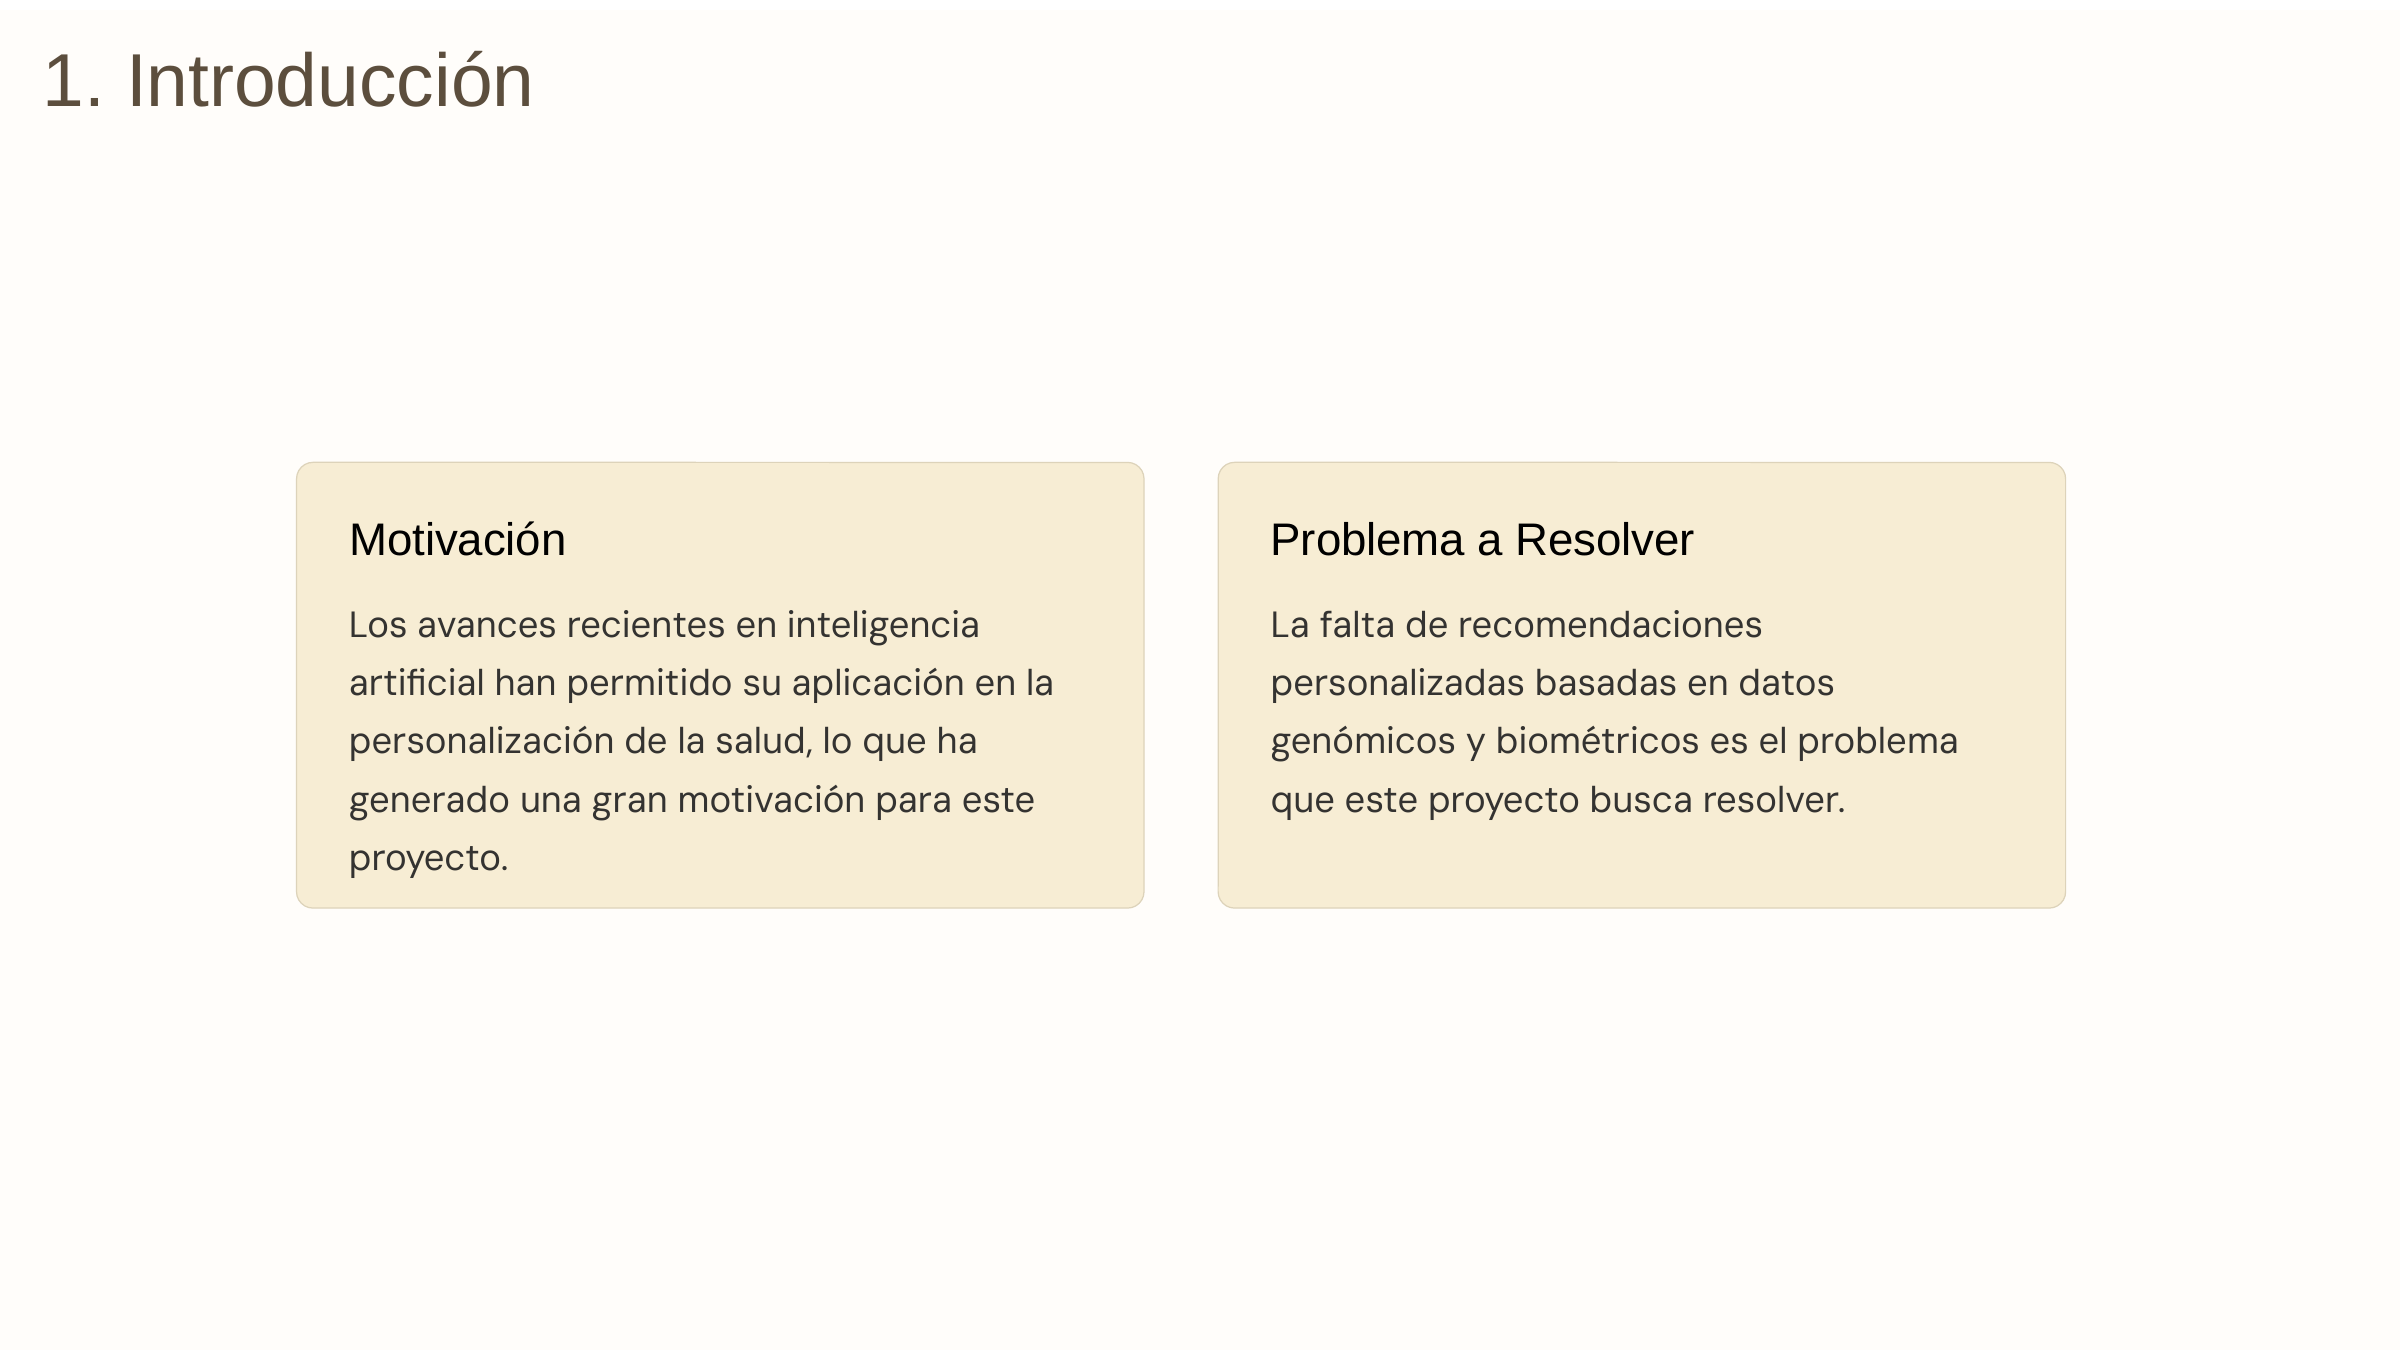

1. Introducción

Motivación
Problema a Resolver
Los avances recientes en inteligencia artificial han permitido su aplicación en la personalización de la salud, lo que ha generado una gran motivación para este proyecto.
La falta de recomendaciones personalizadas basadas en datos genómicos y biométricos es el problema que este proyecto busca resolver.